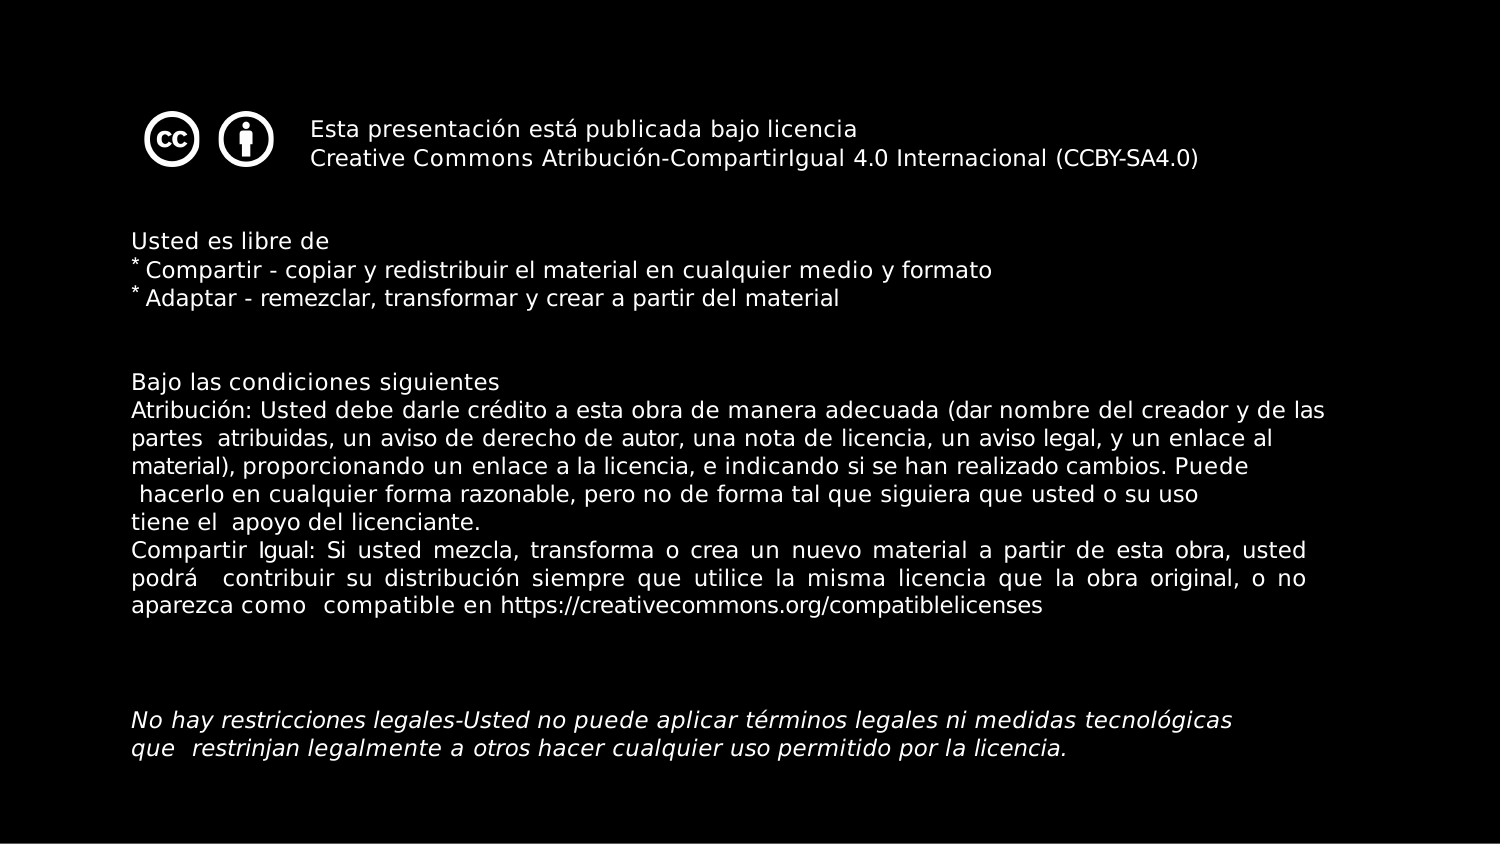

Esta presentación está publicada bajo licencia
Creative Commons Atribución-CompartirIgual 4.0 Internacional (CCBY-SA4.0)

Usted es libre de
Compartir - copiar y redistribuir el material en cualquier medio y formato
Adaptar - remezclar, transformar y crear a partir del material

Bajo las condiciones siguientes
Atribución: Usted debe darle crédito a esta obra de manera adecuada (dar nombre del creador y de las partes  atribuidas, un aviso de derecho de autor, una nota de licencia, un aviso legal, y un enlace al
material), proporcionando un enlace a la licencia, e indicando si se han realizado cambios. Puede  hacerlo en cualquier forma razonable, pero no de forma tal que siguiera que usted o su uso tiene el  apoyo del licenciante.
Compartir Igual: Si usted mezcla, transforma o crea un nuevo material a partir de esta obra, usted podrá  contribuir su distribución siempre que utilice la misma licencia que la obra original, o no aparezca como  compatible en https://creativecommons.org/compatiblelicenses
No hay restricciones legales-Usted no puede aplicar términos legales ni medidas tecnológicas que  restrinjan legalmente a otros hacer cualquier uso permitido por la licencia.